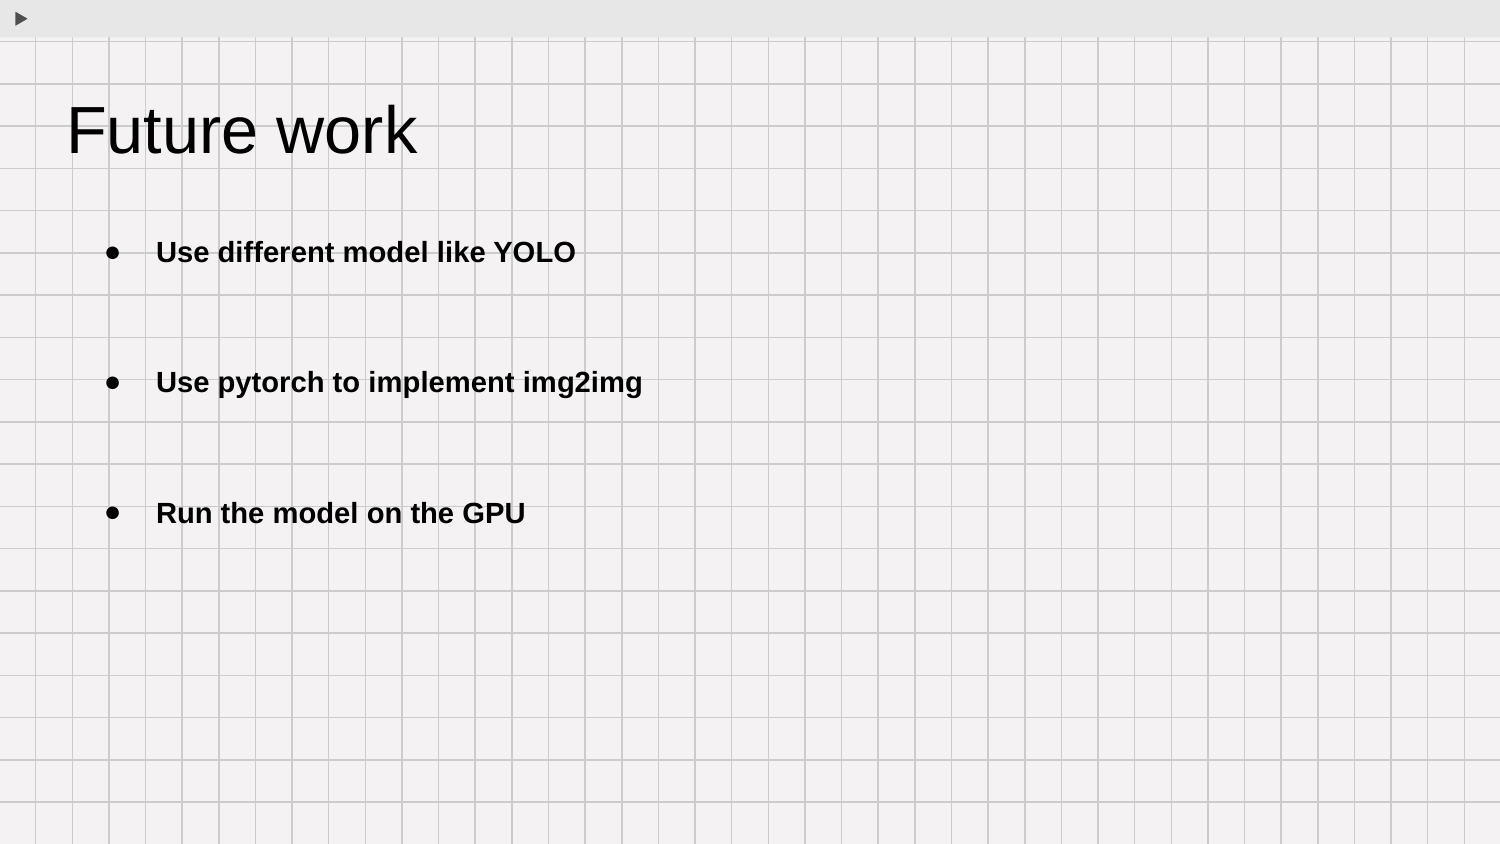

# Future work
Use different model like YOLO

Use pytorch to implement img2img

Run the model on the GPU